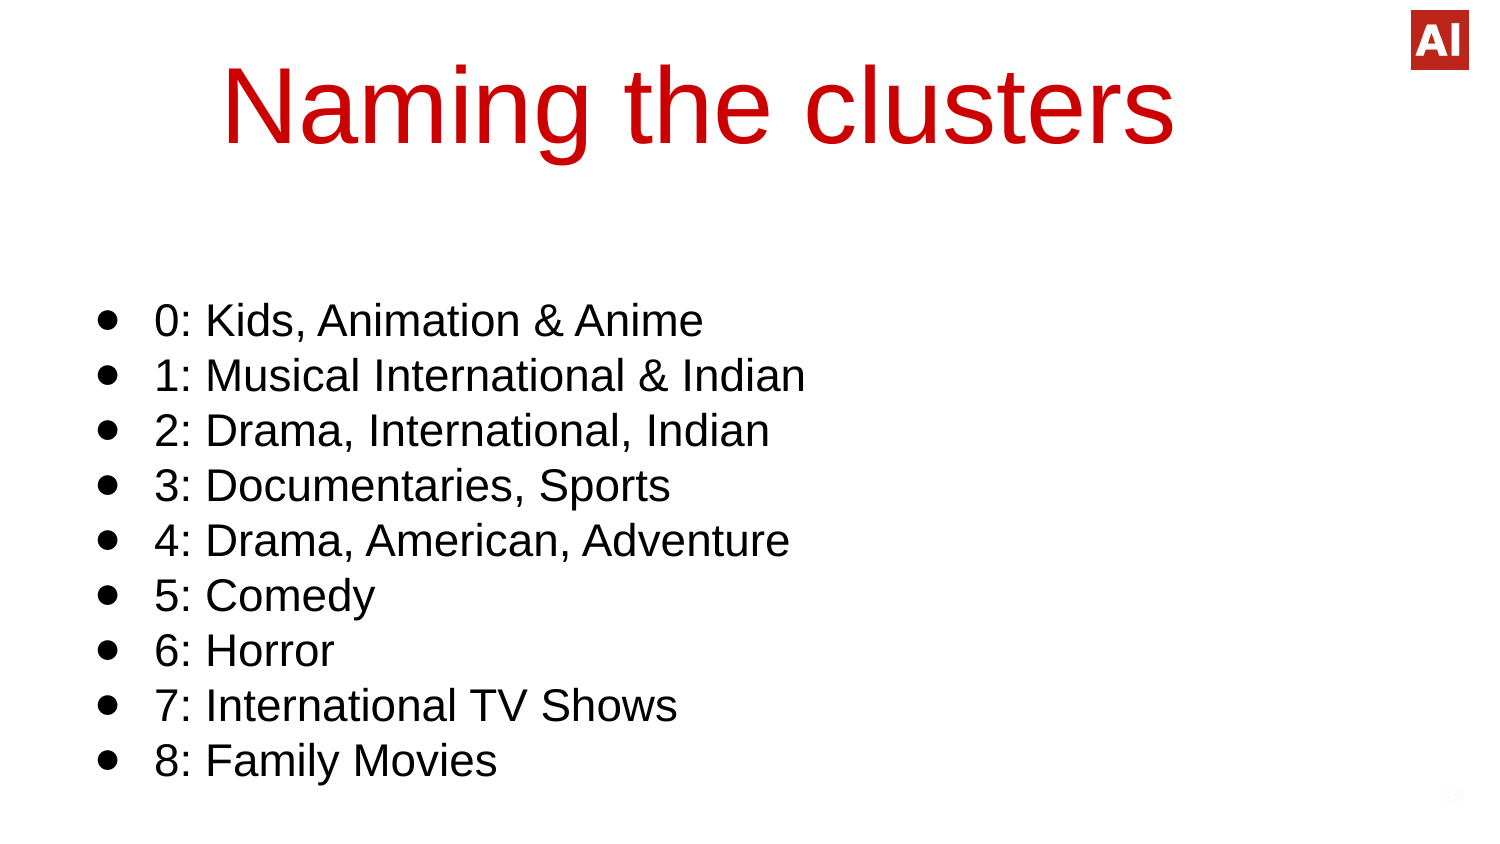

# Naming the clusters
0: Kids, Animation & Anime
1: Musical International & Indian
2: Drama, International, Indian
3: Documentaries, Sports
4: Drama, American, Adventure
5: Comedy
6: Horror
7: International TV Shows
8: Family Movies

38